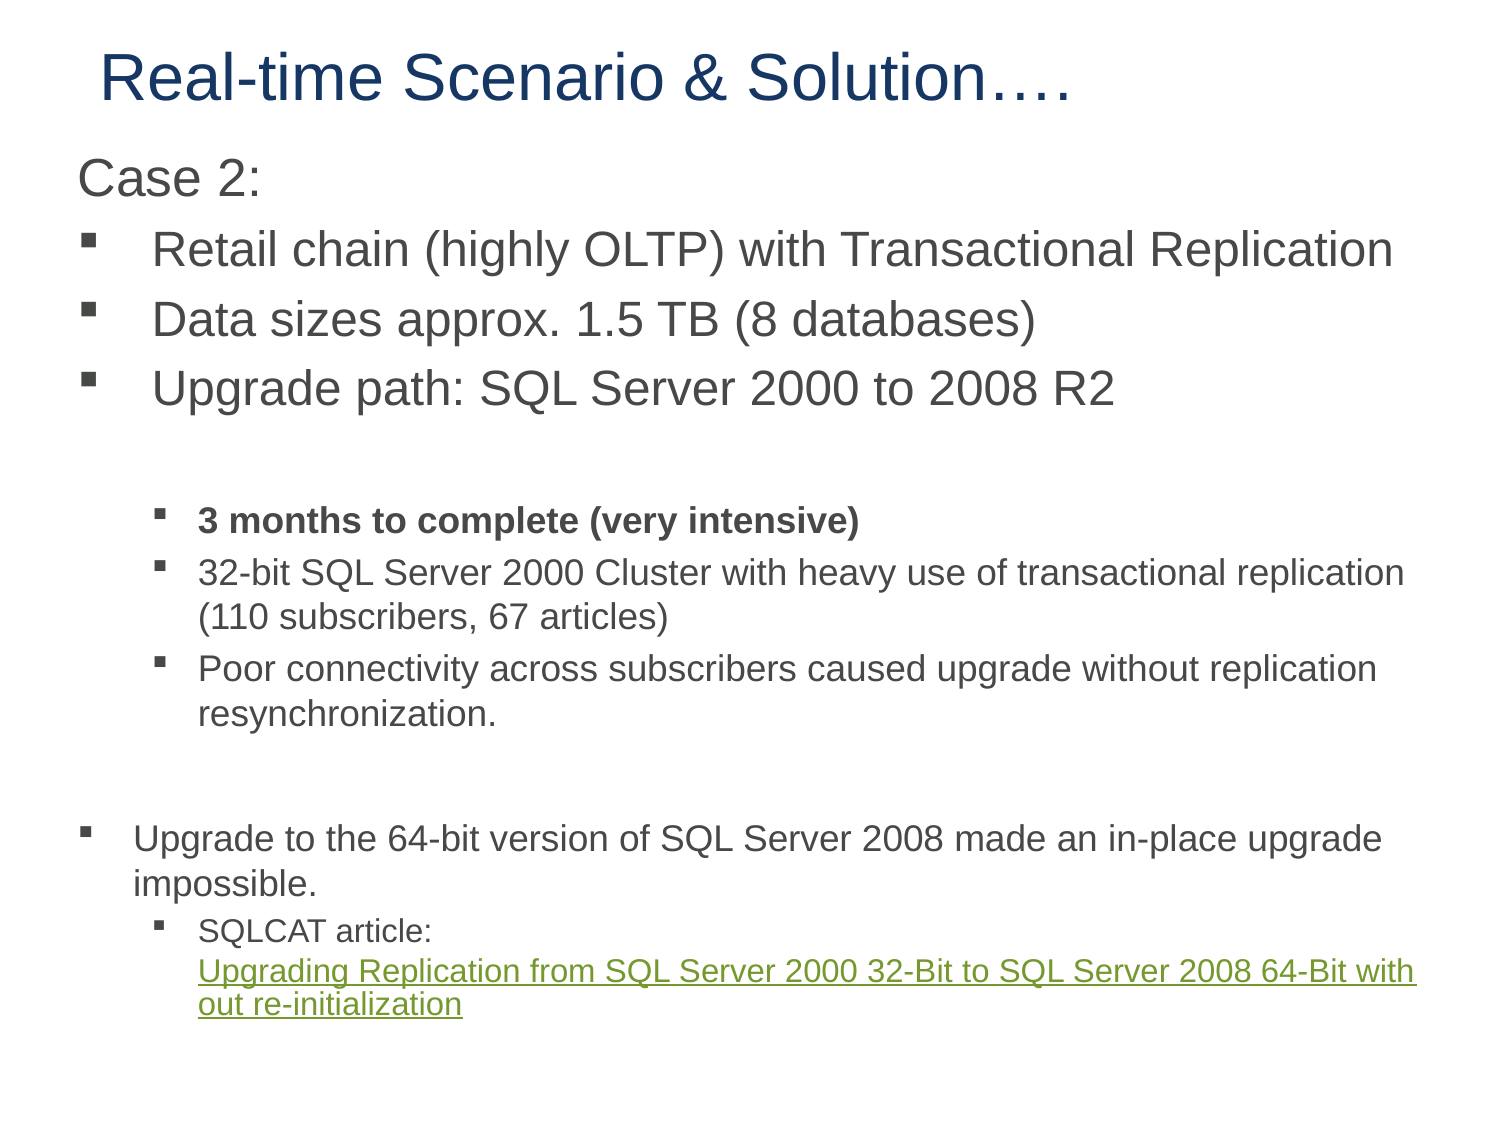

# Real-time Scenario & Solution….
Case 2:
Retail chain (highly OLTP) with Transactional Replication
Data sizes approx. 1.5 TB (8 databases)
Upgrade path: SQL Server 2000 to 2008 R2

3 months to complete (very intensive)
32-bit SQL Server 2000 Cluster with heavy use of transactional replication (110 subscribers, 67 articles)
Poor connectivity across subscribers caused upgrade without replication resynchronization.

Upgrade to the 64-bit version of SQL Server 2008 made an in-place upgrade impossible.
SQLCAT article: Upgrading Replication from SQL Server 2000 32-Bit to SQL Server 2008 64-Bit without re-initialization